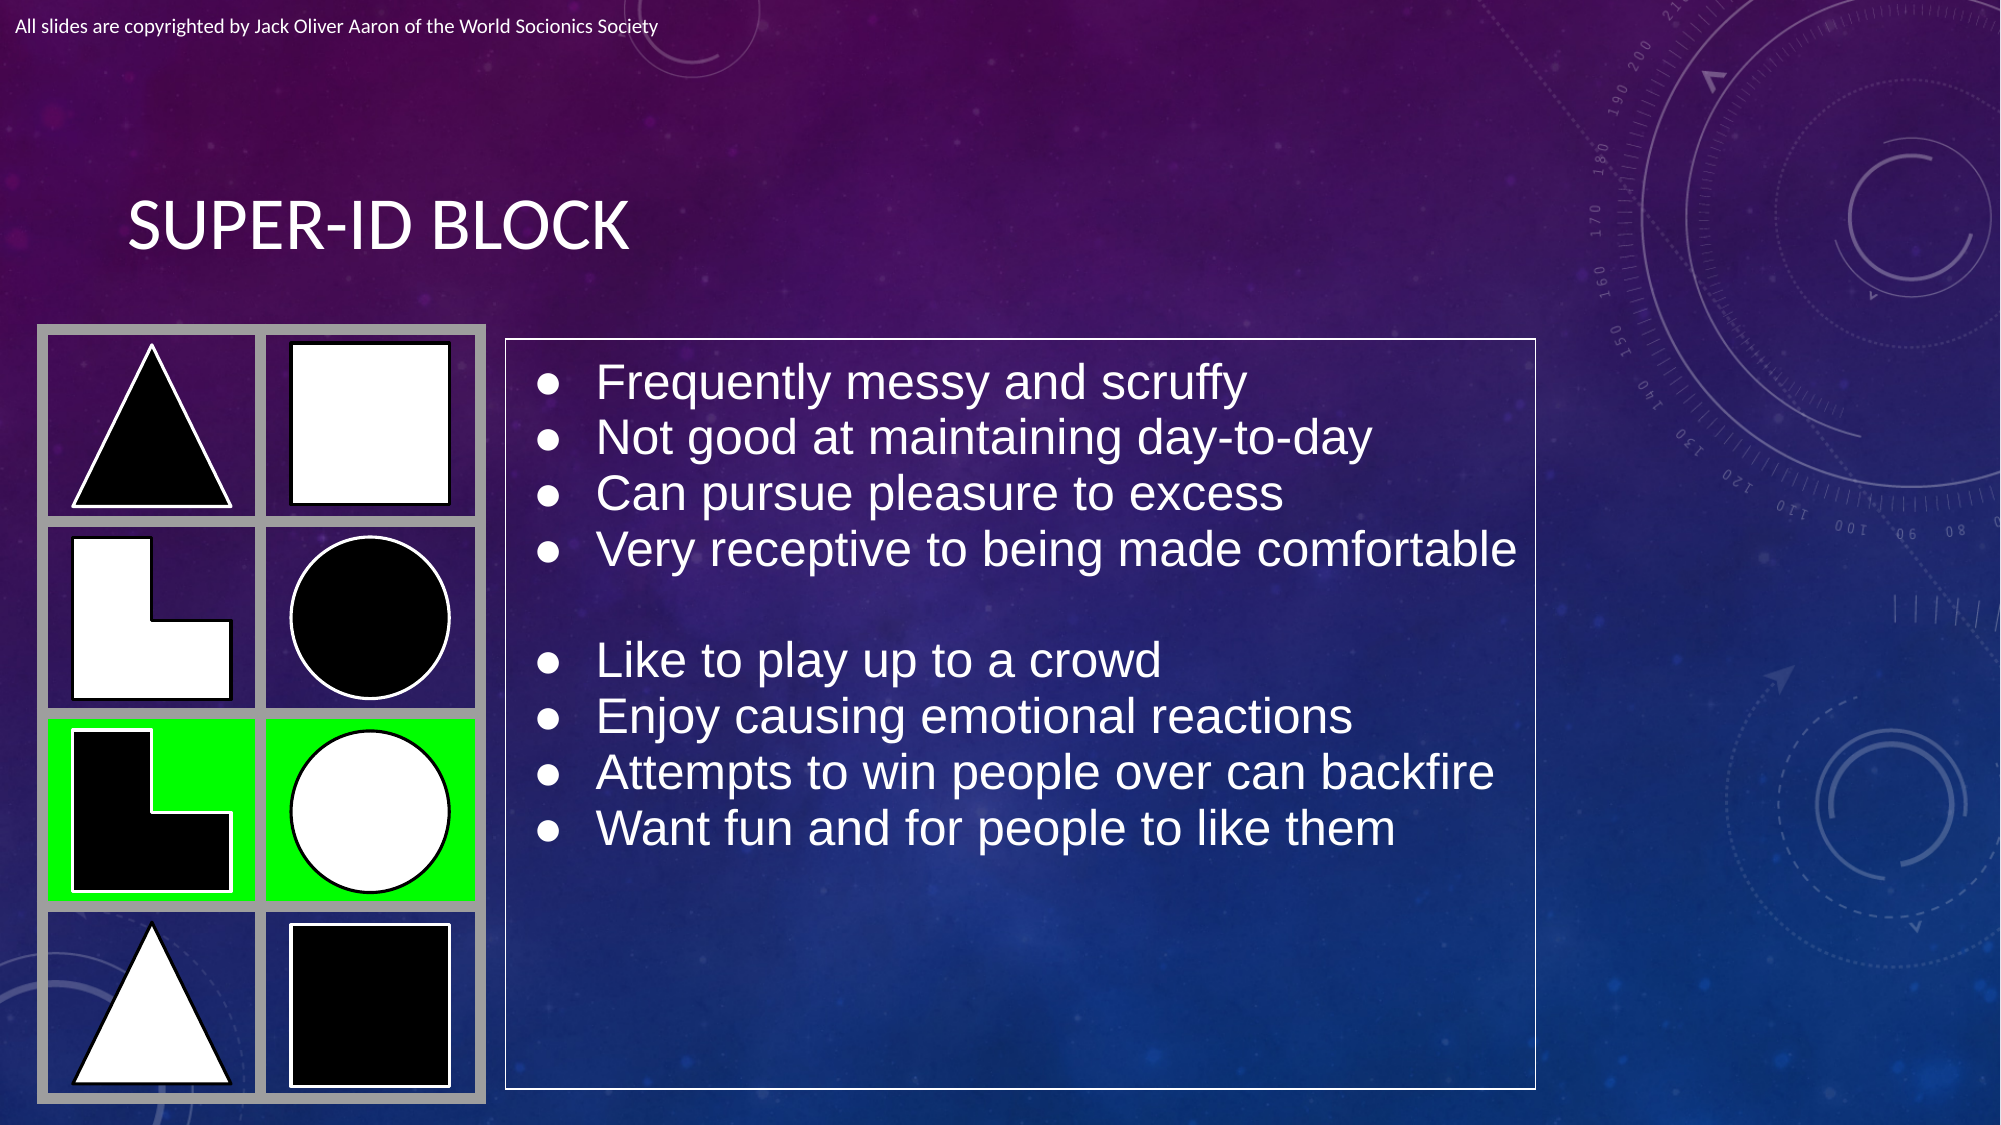

All slides are copyrighted by Jack Oliver Aaron of the World Socionics Society
# SUPER-ID BLOCK
|  |  |
| --- | --- |
|  |  |
|  |  |
|  |  |
| Frequently messy and scruffy Not good at maintaining day-to-day Can pursue pleasure to excess Very receptive to being made comfortable Like to play up to a crowd Enjoy causing emotional reactions Attempts to win people over can backfire Want fun and for people to like them |
| --- |